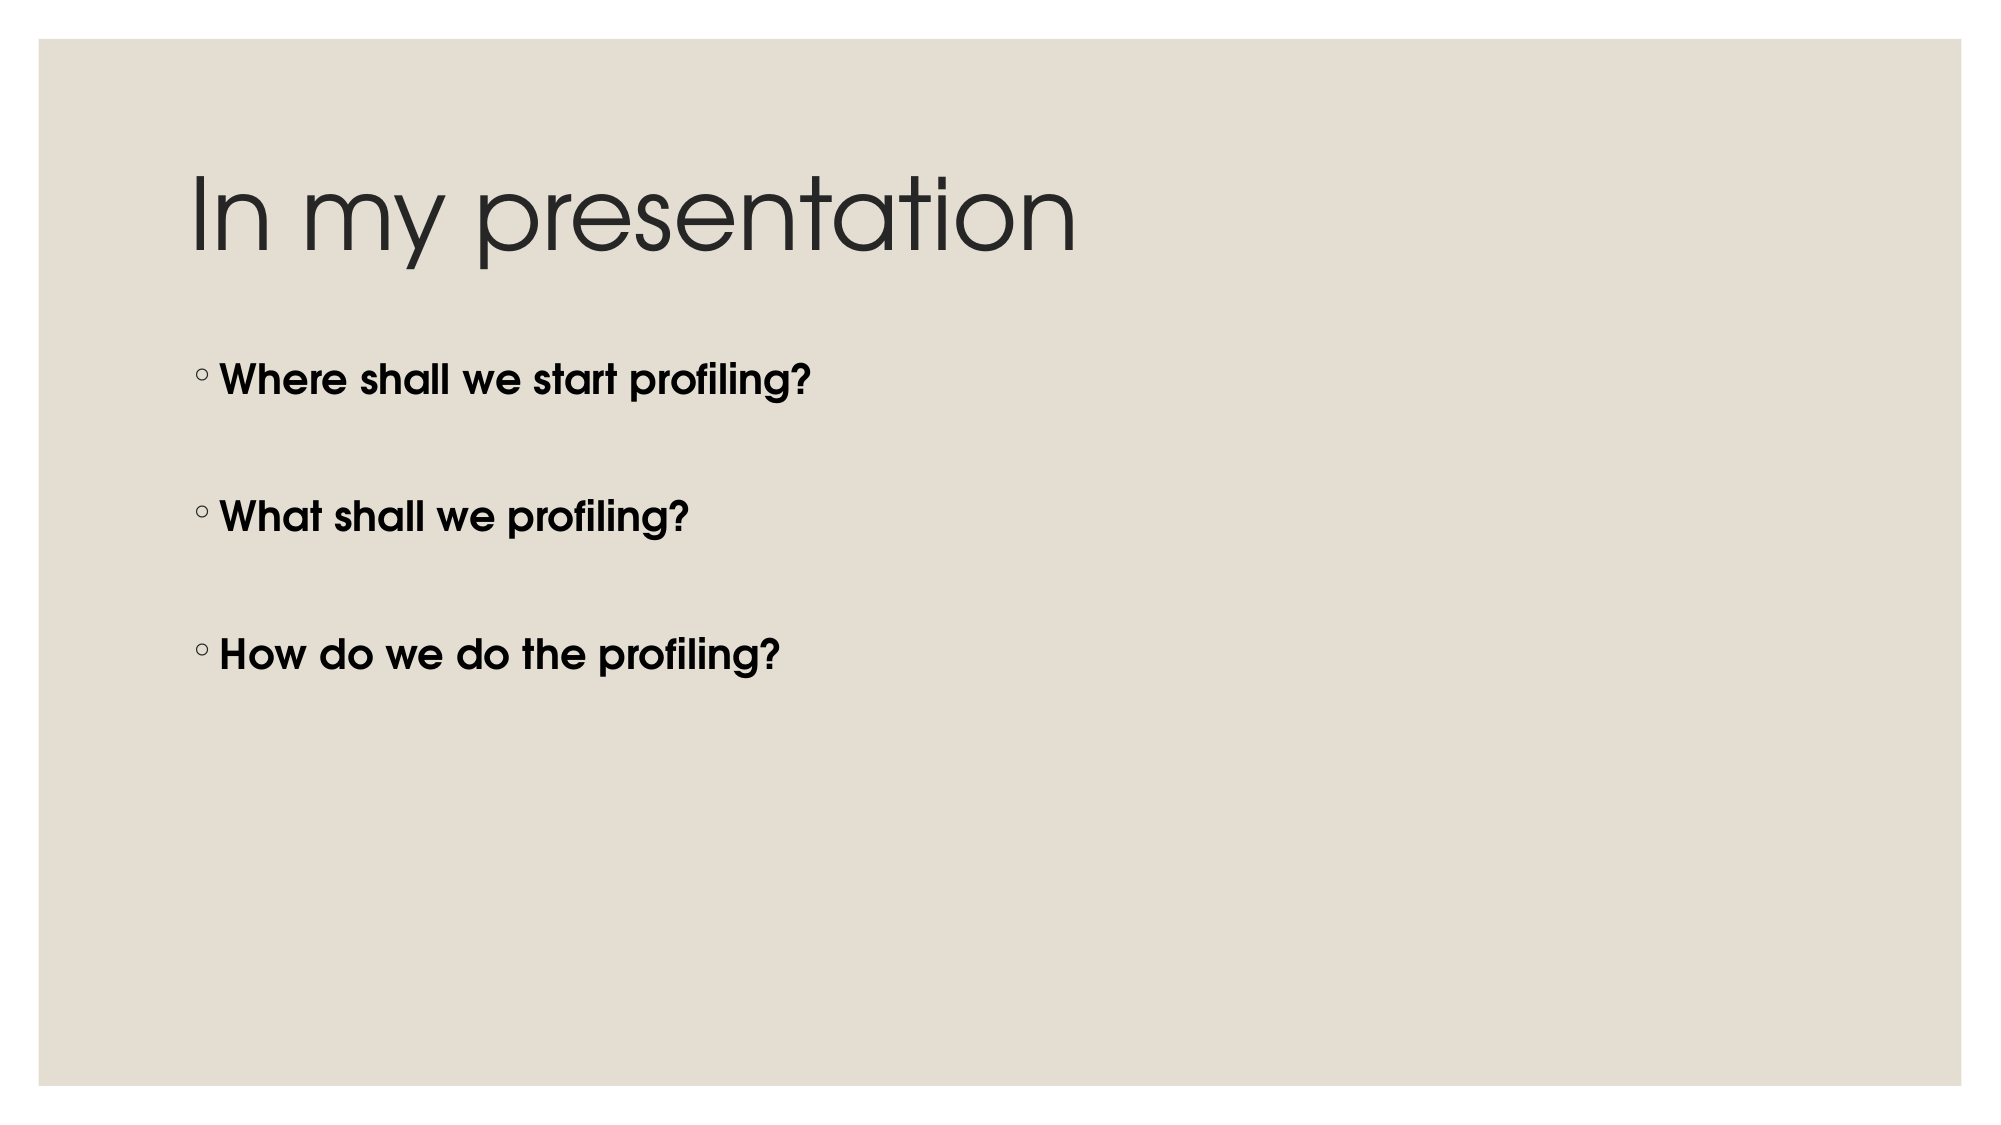

# In my presentation
Where shall we start profiling?

What shall we profiling?

How do we do the profiling?